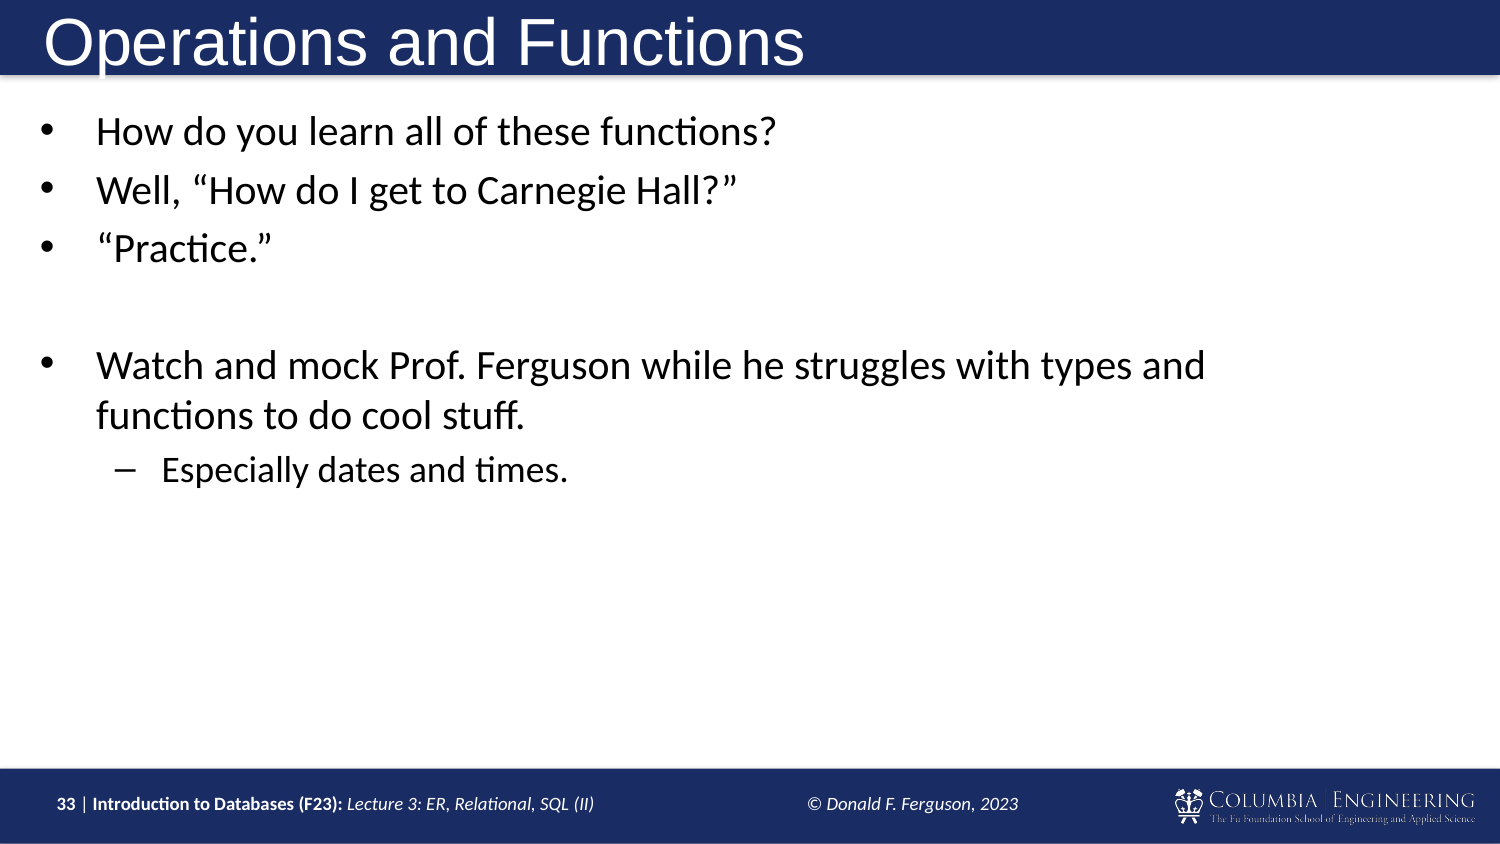

# Operations and Functions
How do you learn all of these functions?
Well, “How do I get to Carnegie Hall?”
“Practice.”

Watch and mock Prof. Ferguson while he struggles with types and
functions to do cool stuff.
Especially dates and times.